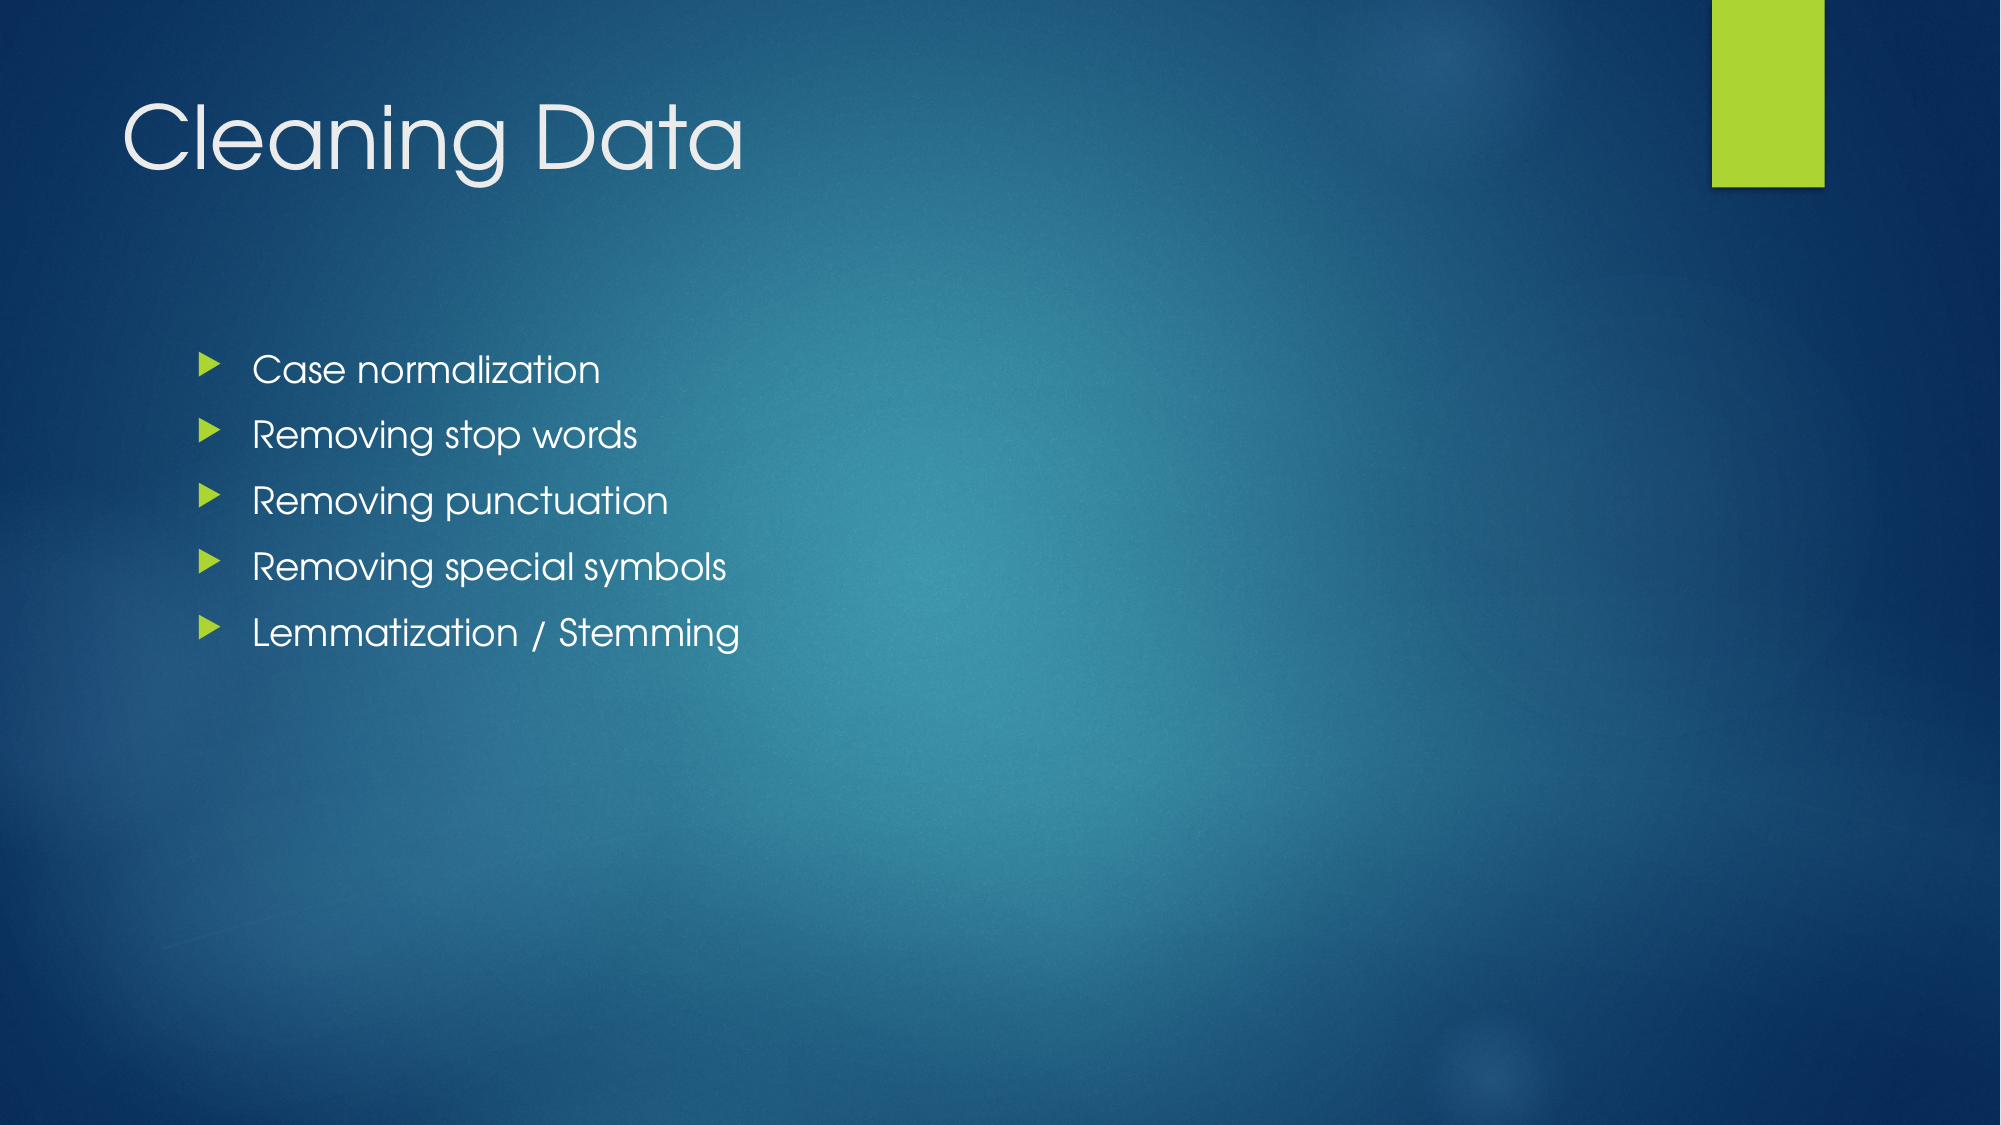

# Cleaning Data
Case normalization
Removing stop words
Removing punctuation
Removing special symbols
Lemmatization / Stemming